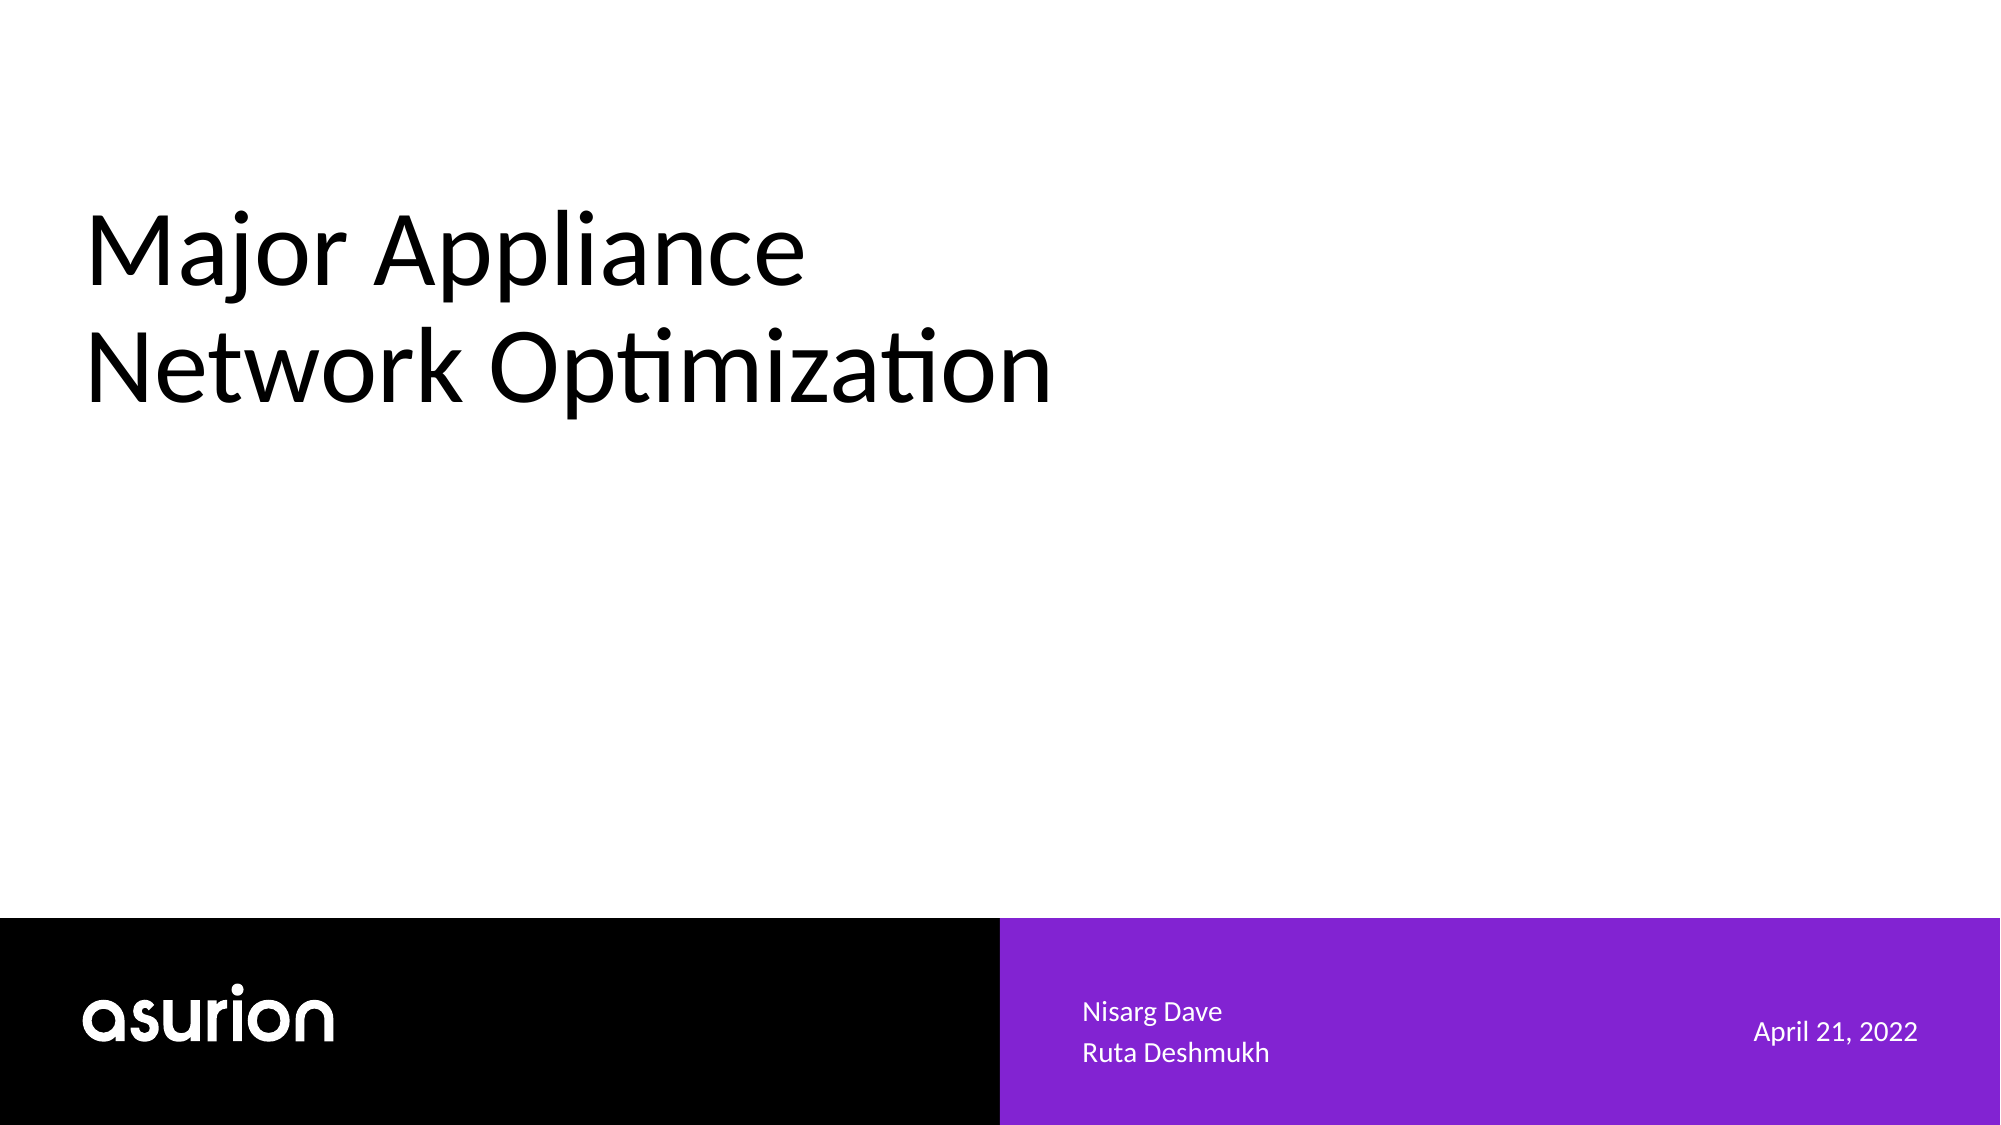

# Major Appliance Network Optimization
Nisarg Dave
Ruta Deshmukh
April 21, 2022